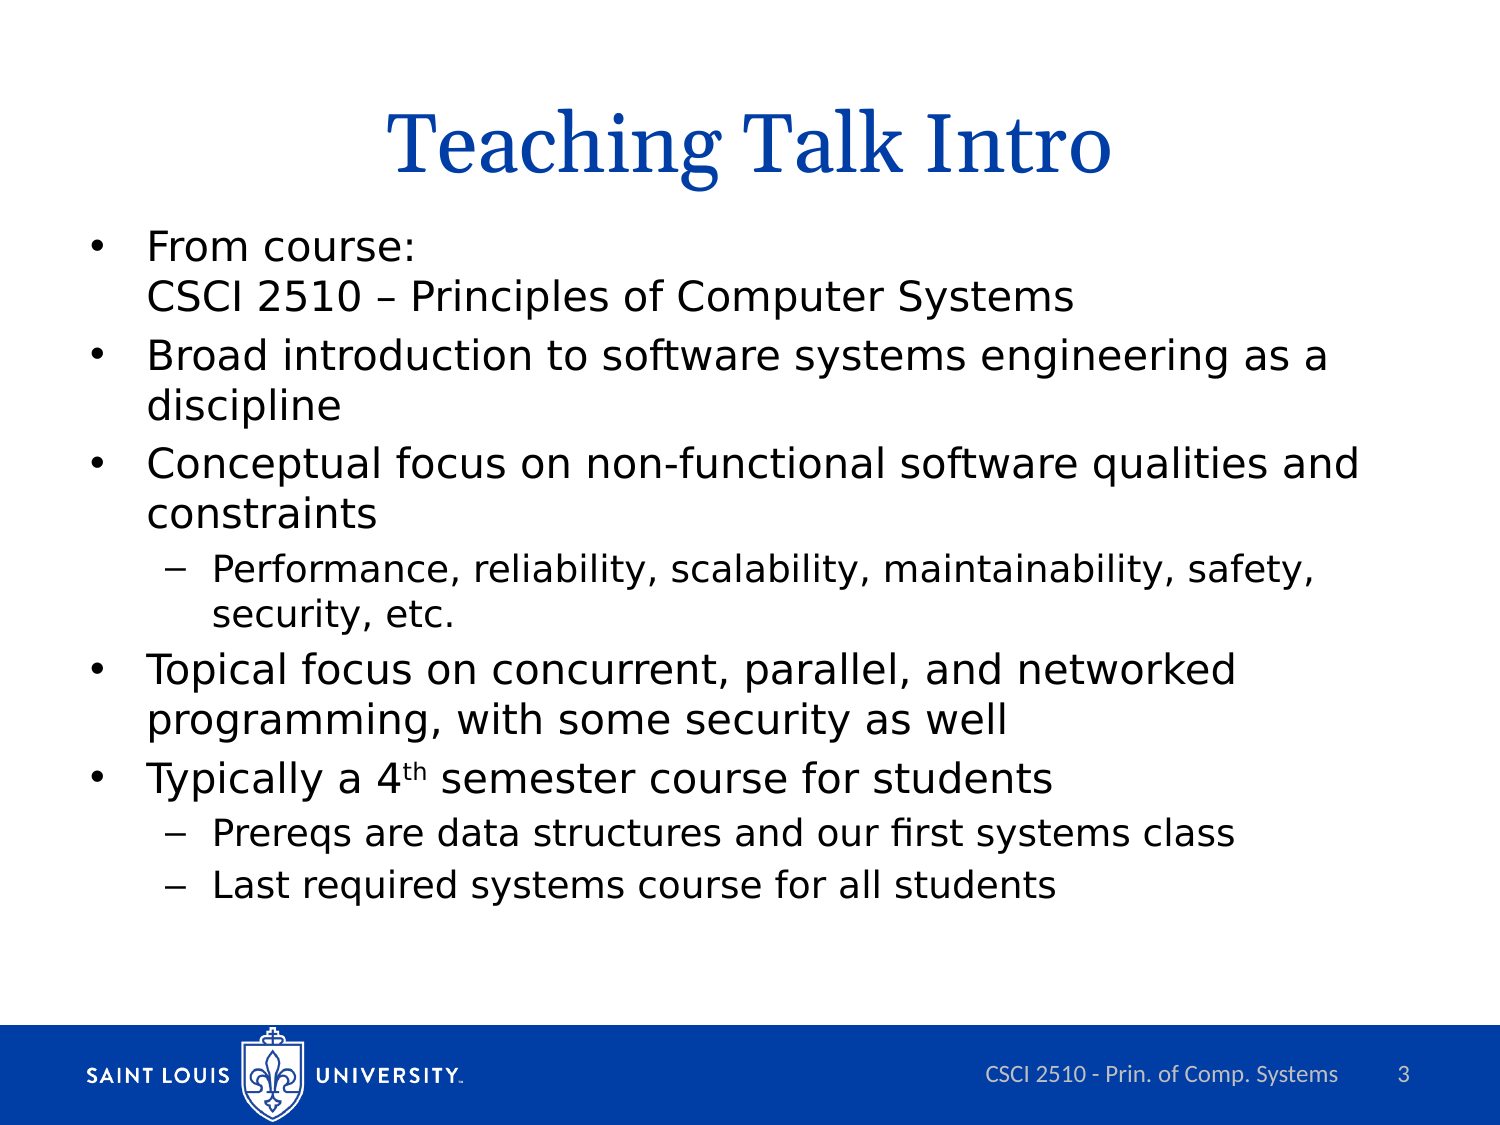

# Teaching Talk Intro
From course:
CSCI 2510 – Principles of Computer Systems
Broad introduction to software systems engineering as a discipline
Conceptual focus on non-functional software qualities and constraints
Performance, reliability, scalability, maintainability, safety, security, etc.
Topical focus on concurrent, parallel, and networked programming, with some security as well
Typically a 4th semester course for students
Prereqs are data structures and our first systems class
Last required systems course for all students
CSCI 2510 - Prin. of Comp. Systems
3